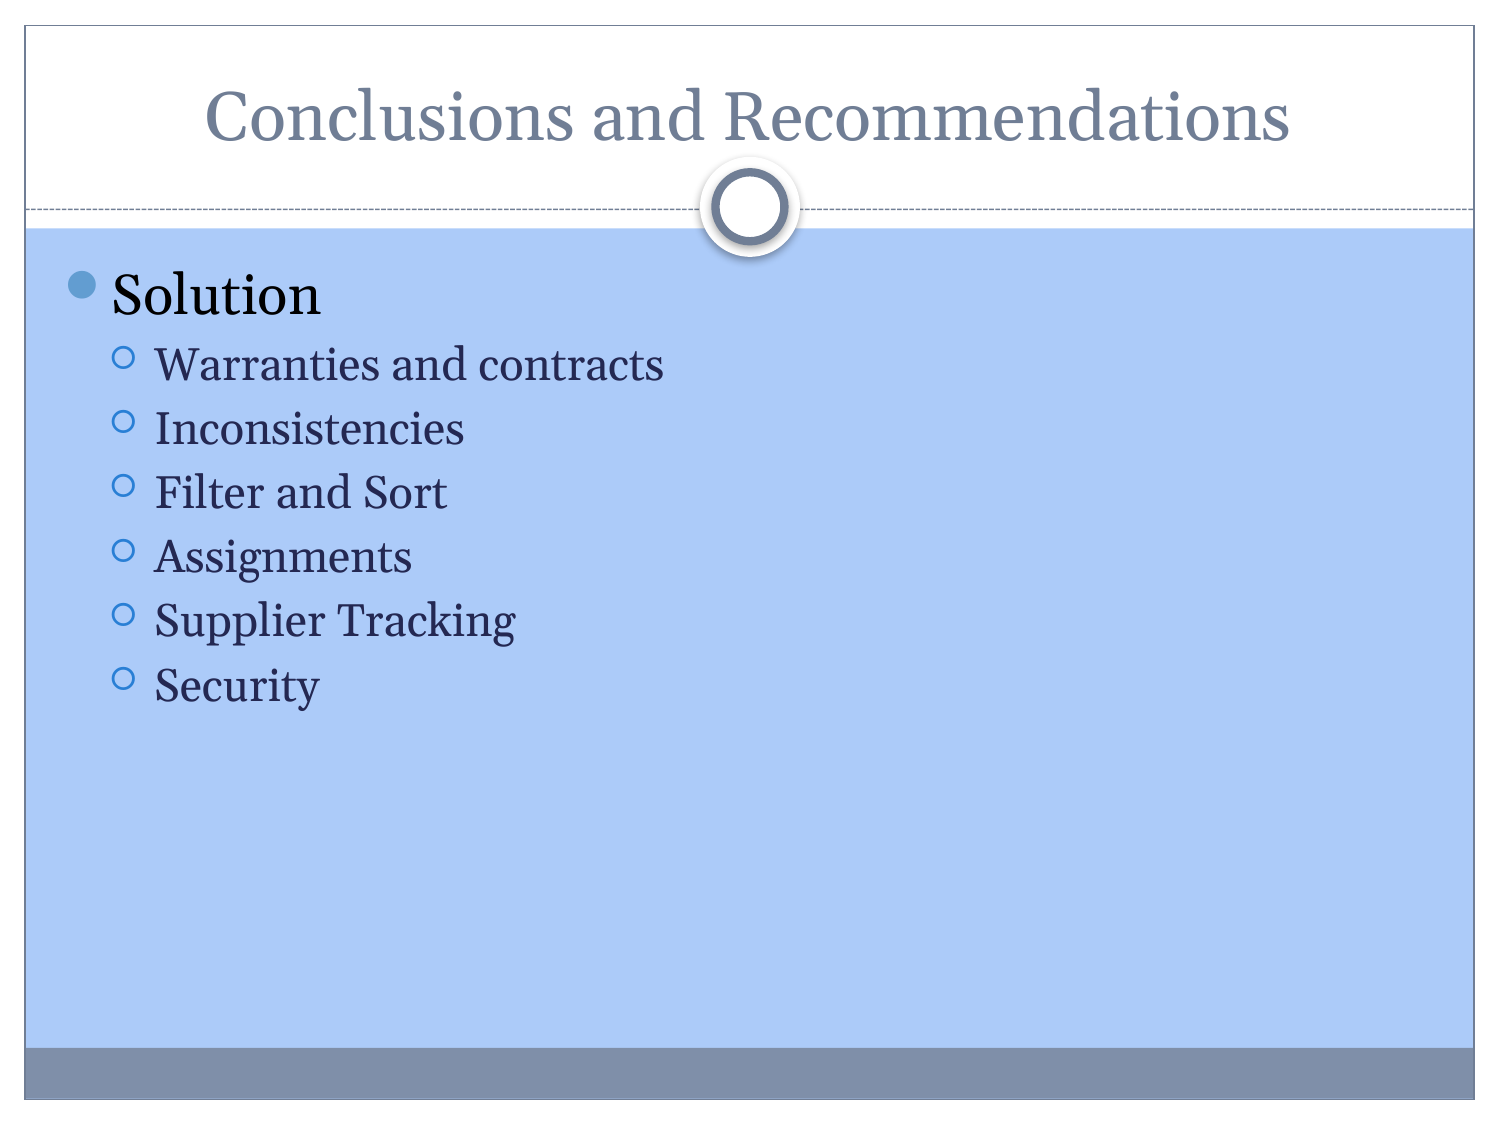

# Conclusions and Recommendations
Solution
Warranties and contracts
Inconsistencies
Filter and Sort
Assignments
Supplier Tracking
Security